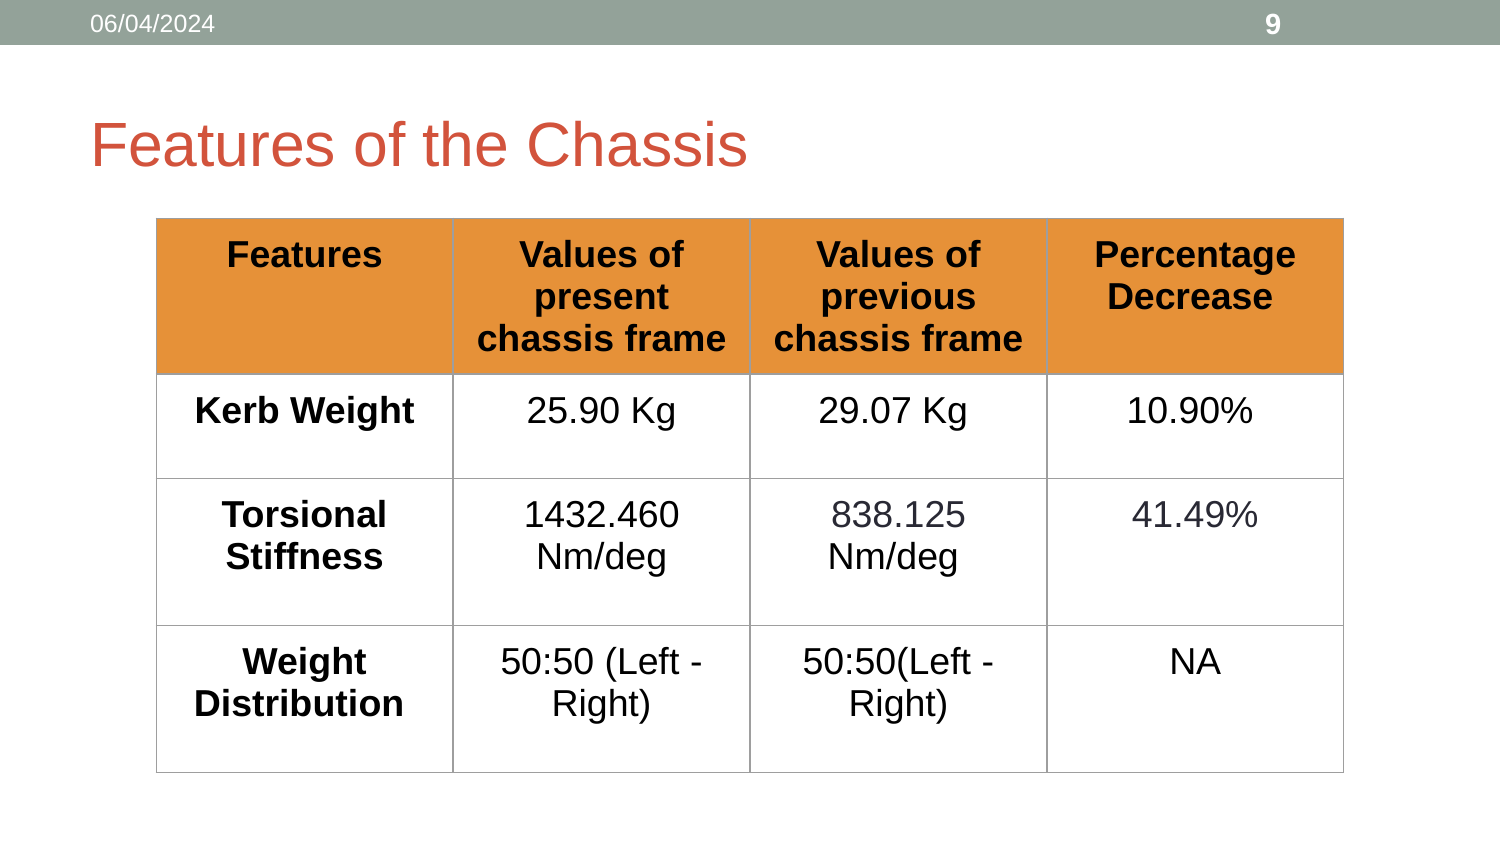

06/04/2024
9
# Features of the Chassis

| Features | Values of present chassis frame | Values of previous chassis frame | Percentage Decrease |
| --- | --- | --- | --- |
| Kerb Weight | 25.90 Kg | 29.07 Kg | 10.90% |
| Torsional Stiffness | 1432.460 Nm/deg | 838.125 Nm/deg | 41.49% |
| Weight Distribution | 50:50 (Left - Right) | 50:50(Left - Right) | NA |